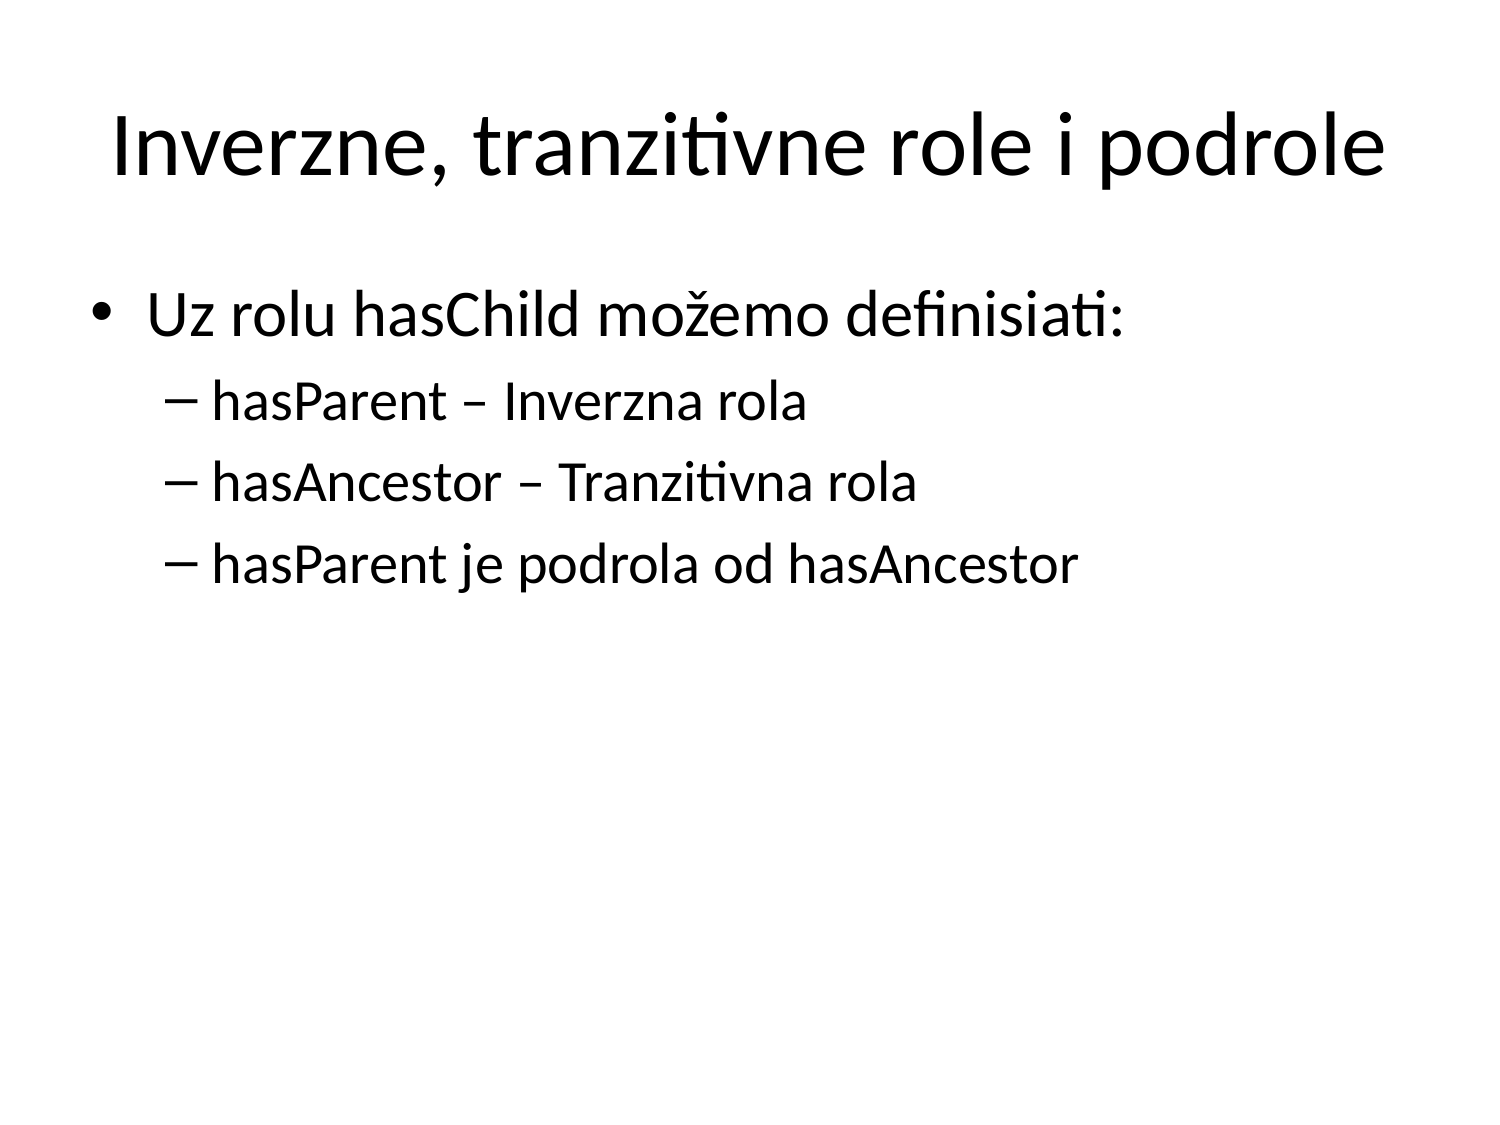

# Inverzne, tranzitivne role i podrole
Uz rolu hasChild možemo definisiati:
hasParent – Inverzna rola
hasAncestor – Tranzitivna rola
hasParent je podrola od hasAncestor